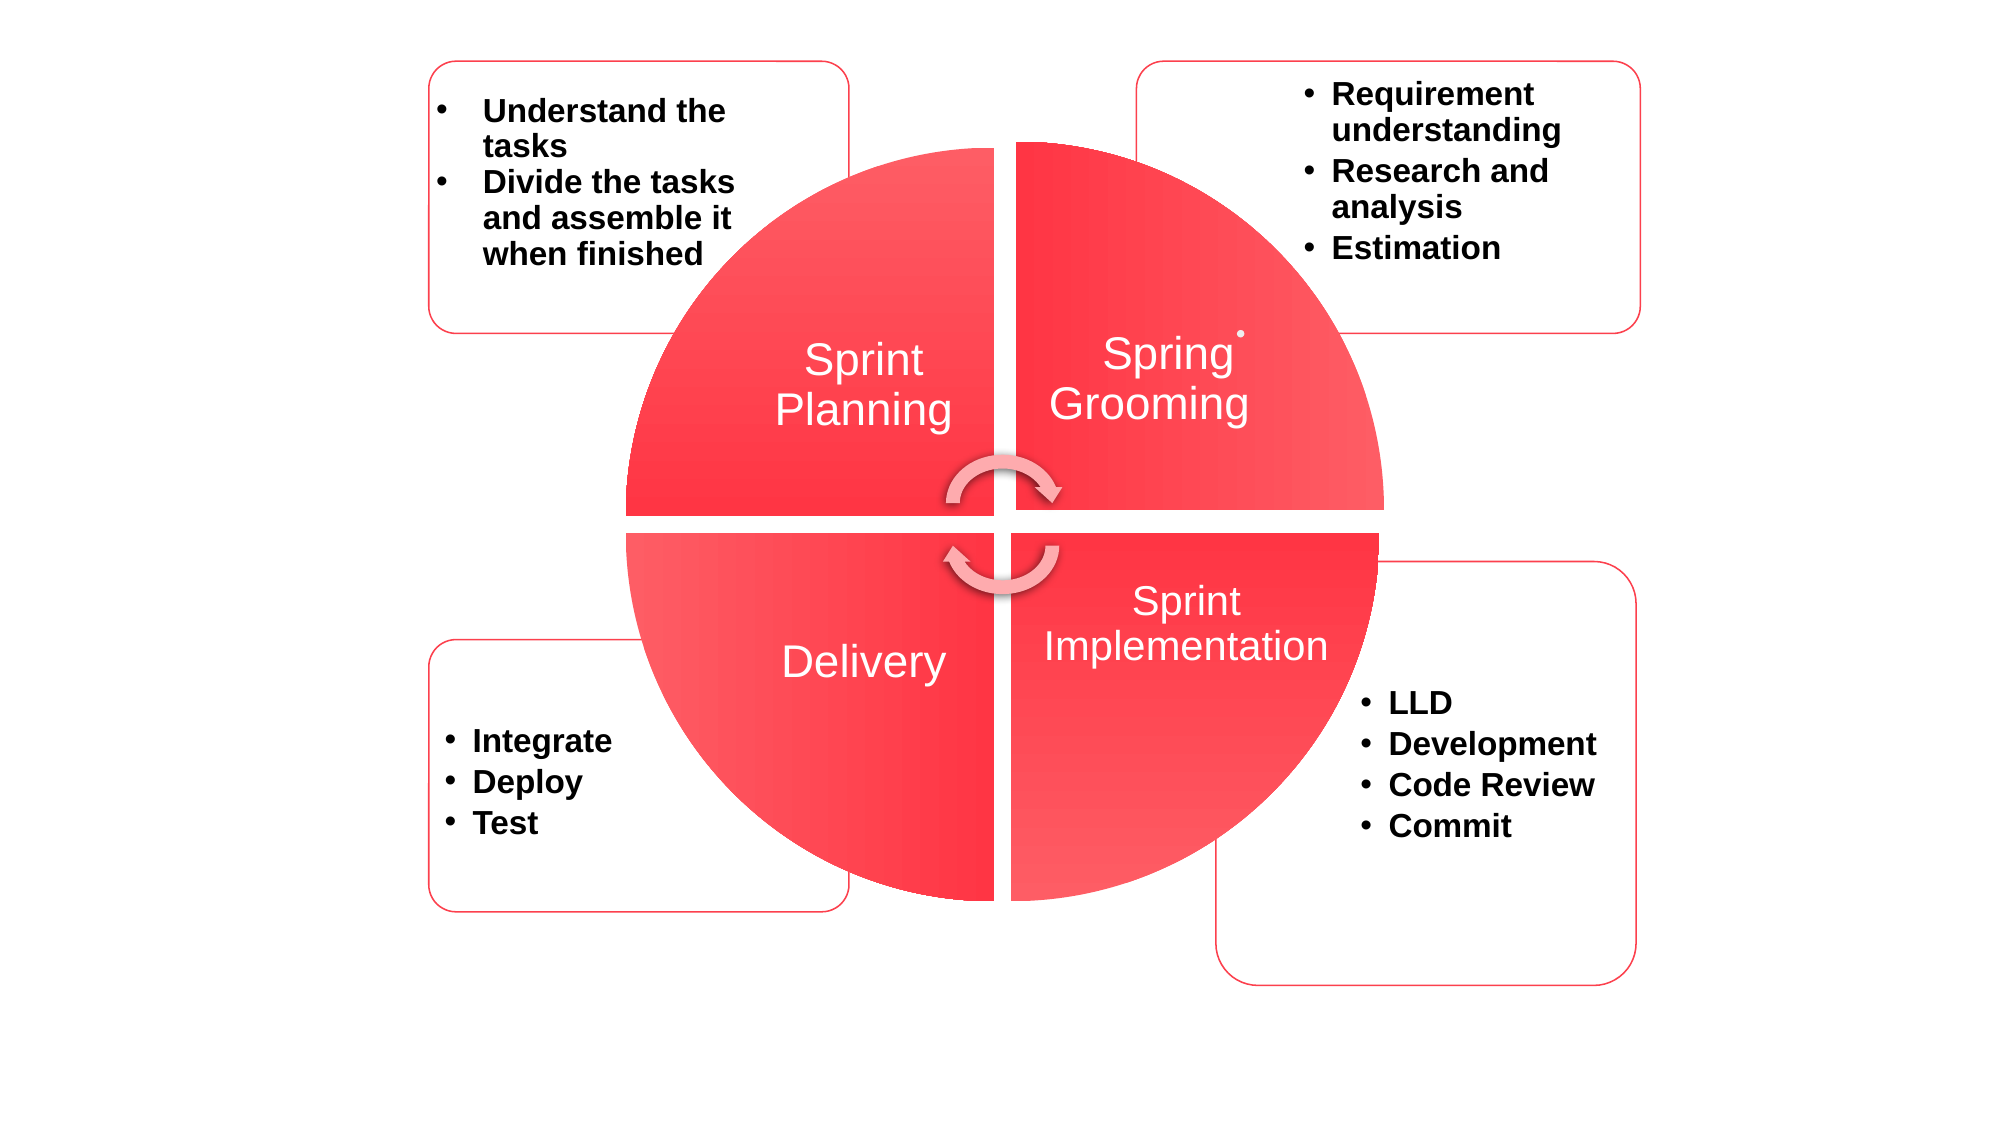

Understand the tasks
Divide the tasks and assemble it when finished
Requirement understanding
Research and analysis
Estimation

Spring Grooming
Sprint Planning

Sprint Implementation

Delivery

LLD
Development
Code Review
Commit
Integrate
Deploy
Test